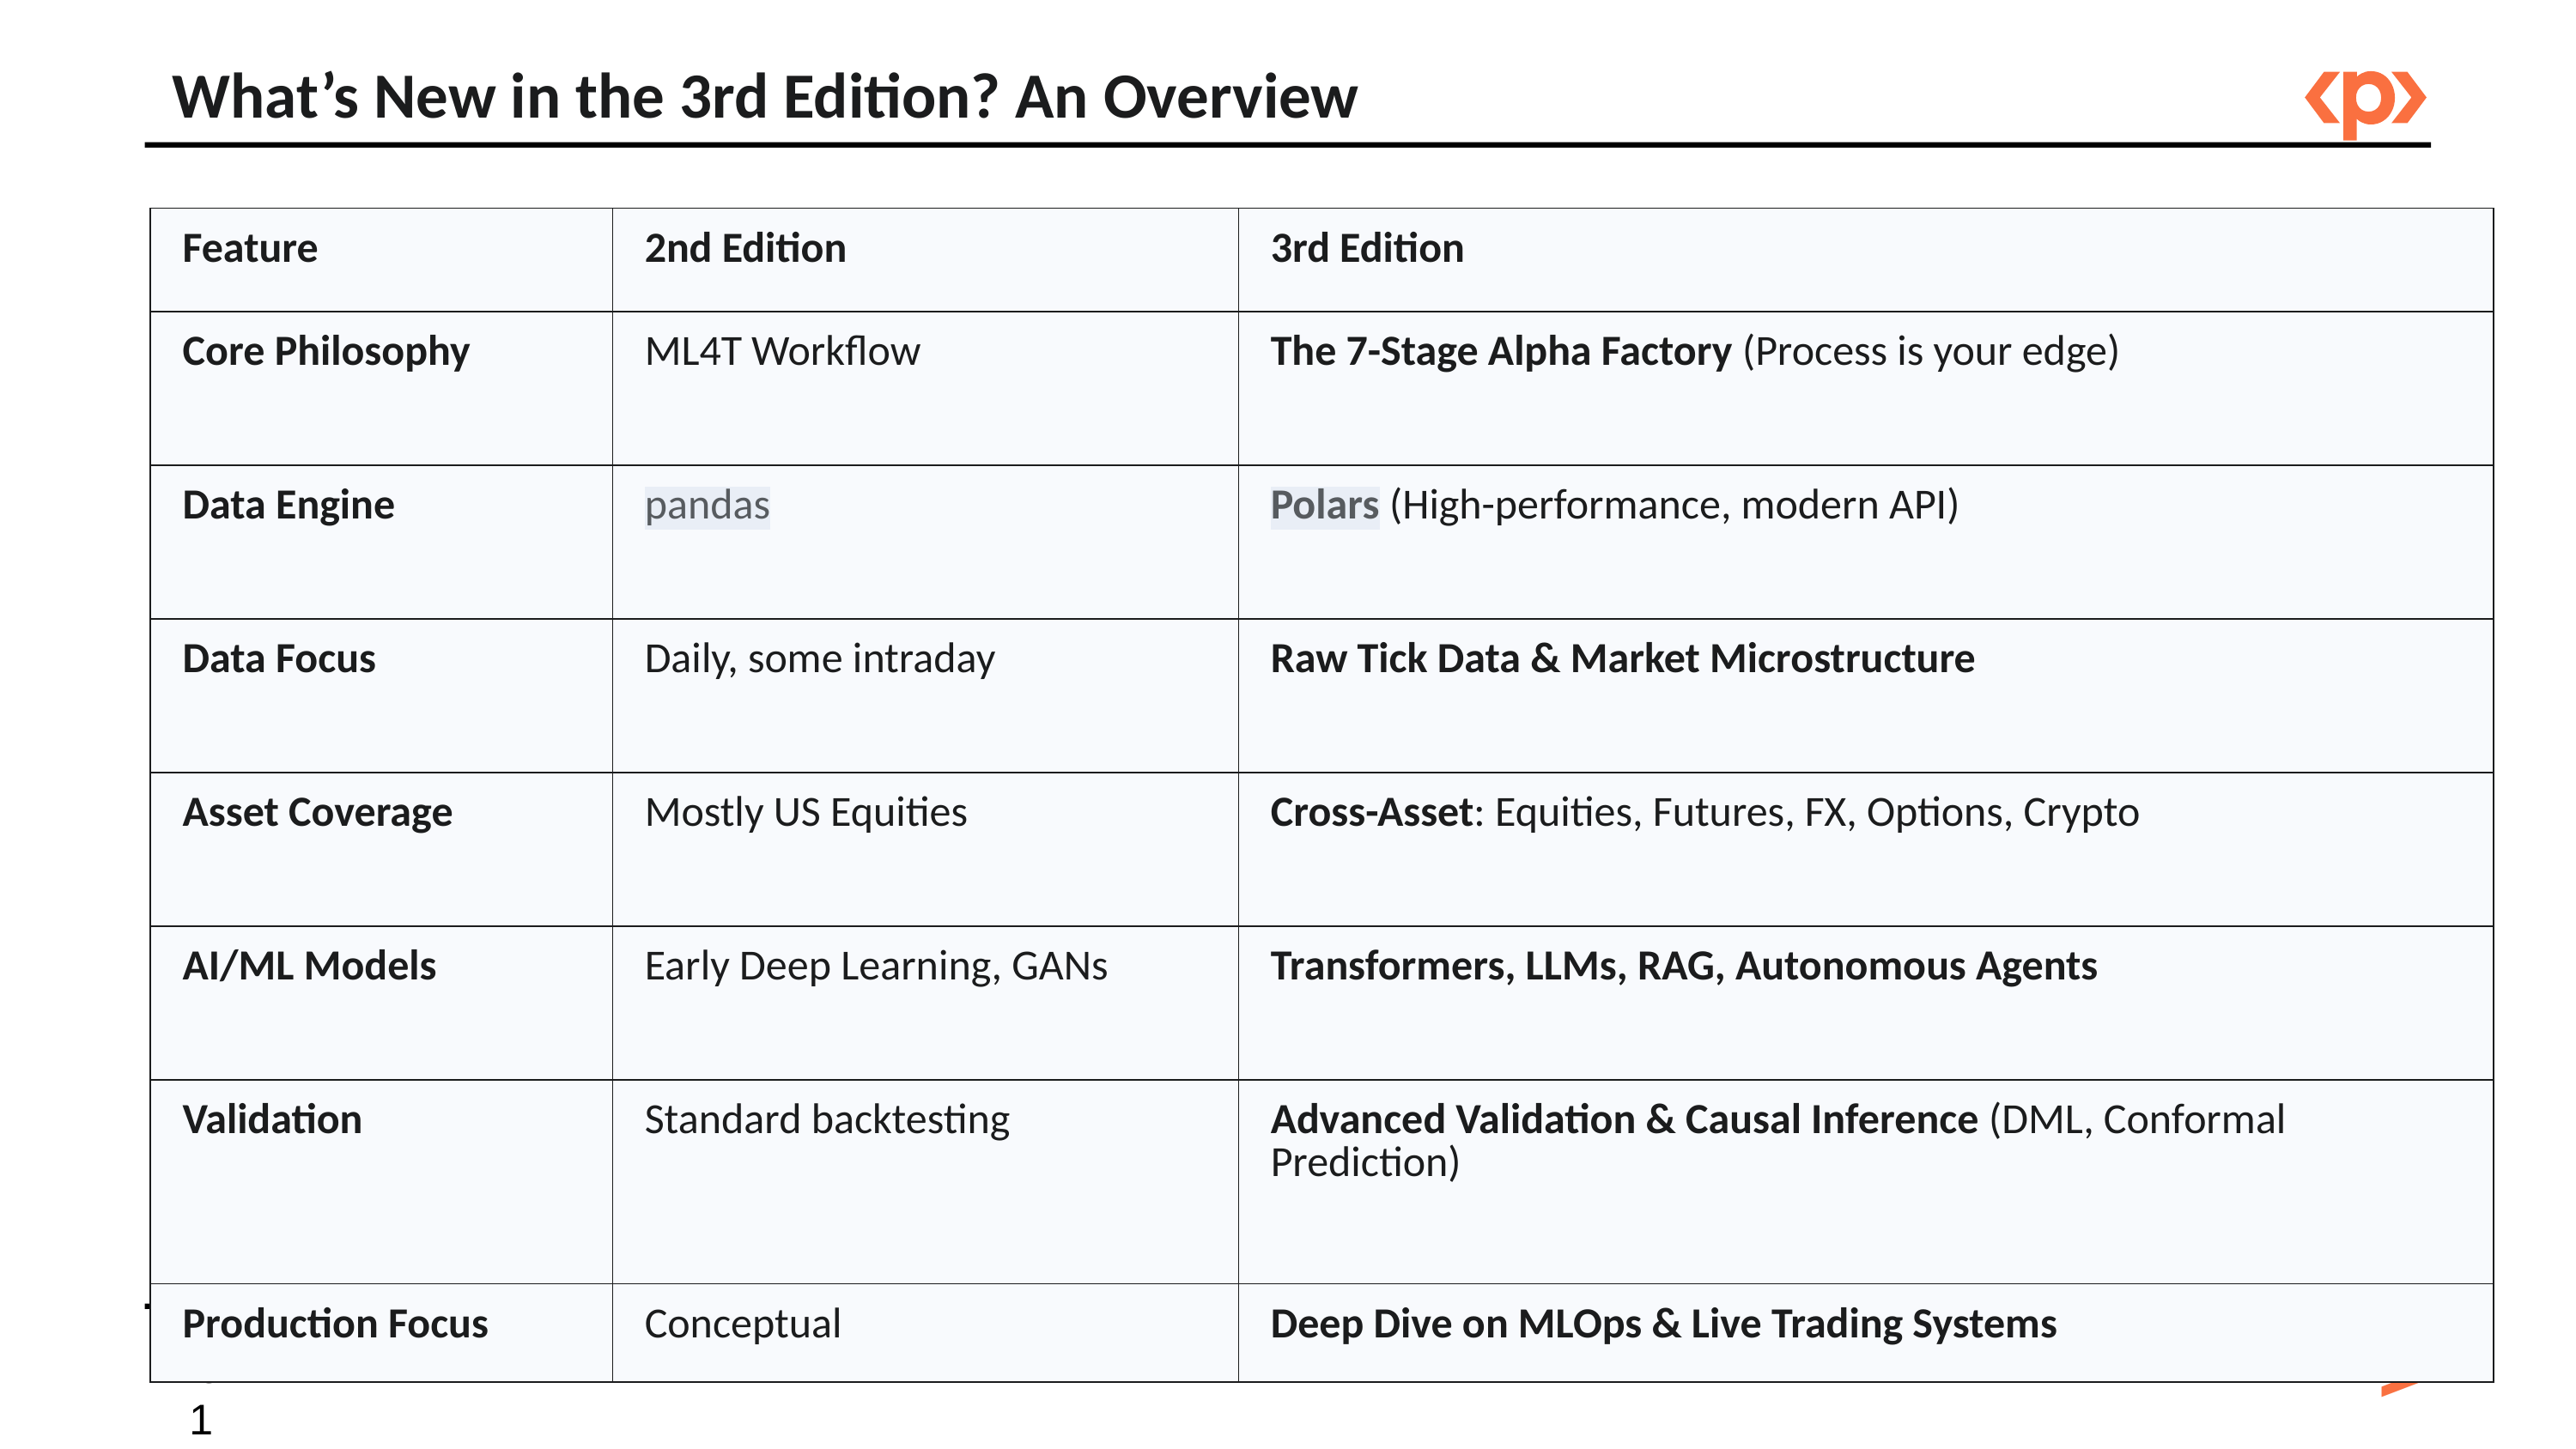

What’s New in the 3rd Edition? An Overview

| Feature | 2nd Edition | 3rd Edition |
| --- | --- | --- |
| Core Philosophy | ML4T Workflow | The 7-Stage Alpha Factory (Process is your edge) |
| Data Engine | pandas | Polars (High-performance, modern API) |
| Data Focus | Daily, some intraday | Raw Tick Data & Market Microstructure |
| Asset Coverage | Mostly US Equities | Cross-Asset: Equities, Futures, FX, Options, Crypto |
| AI/ML Models | Early Deep Learning, GANs | Transformers, LLMs, RAG, Autonomous Agents |
| Validation | Standard backtesting | Advanced Validation & Causal Inference (DML, Conformal Prediction) |
| Production Focus | Conceptual | Deep Dive on MLOps & Live Trading Systems |
>

Pg: 1